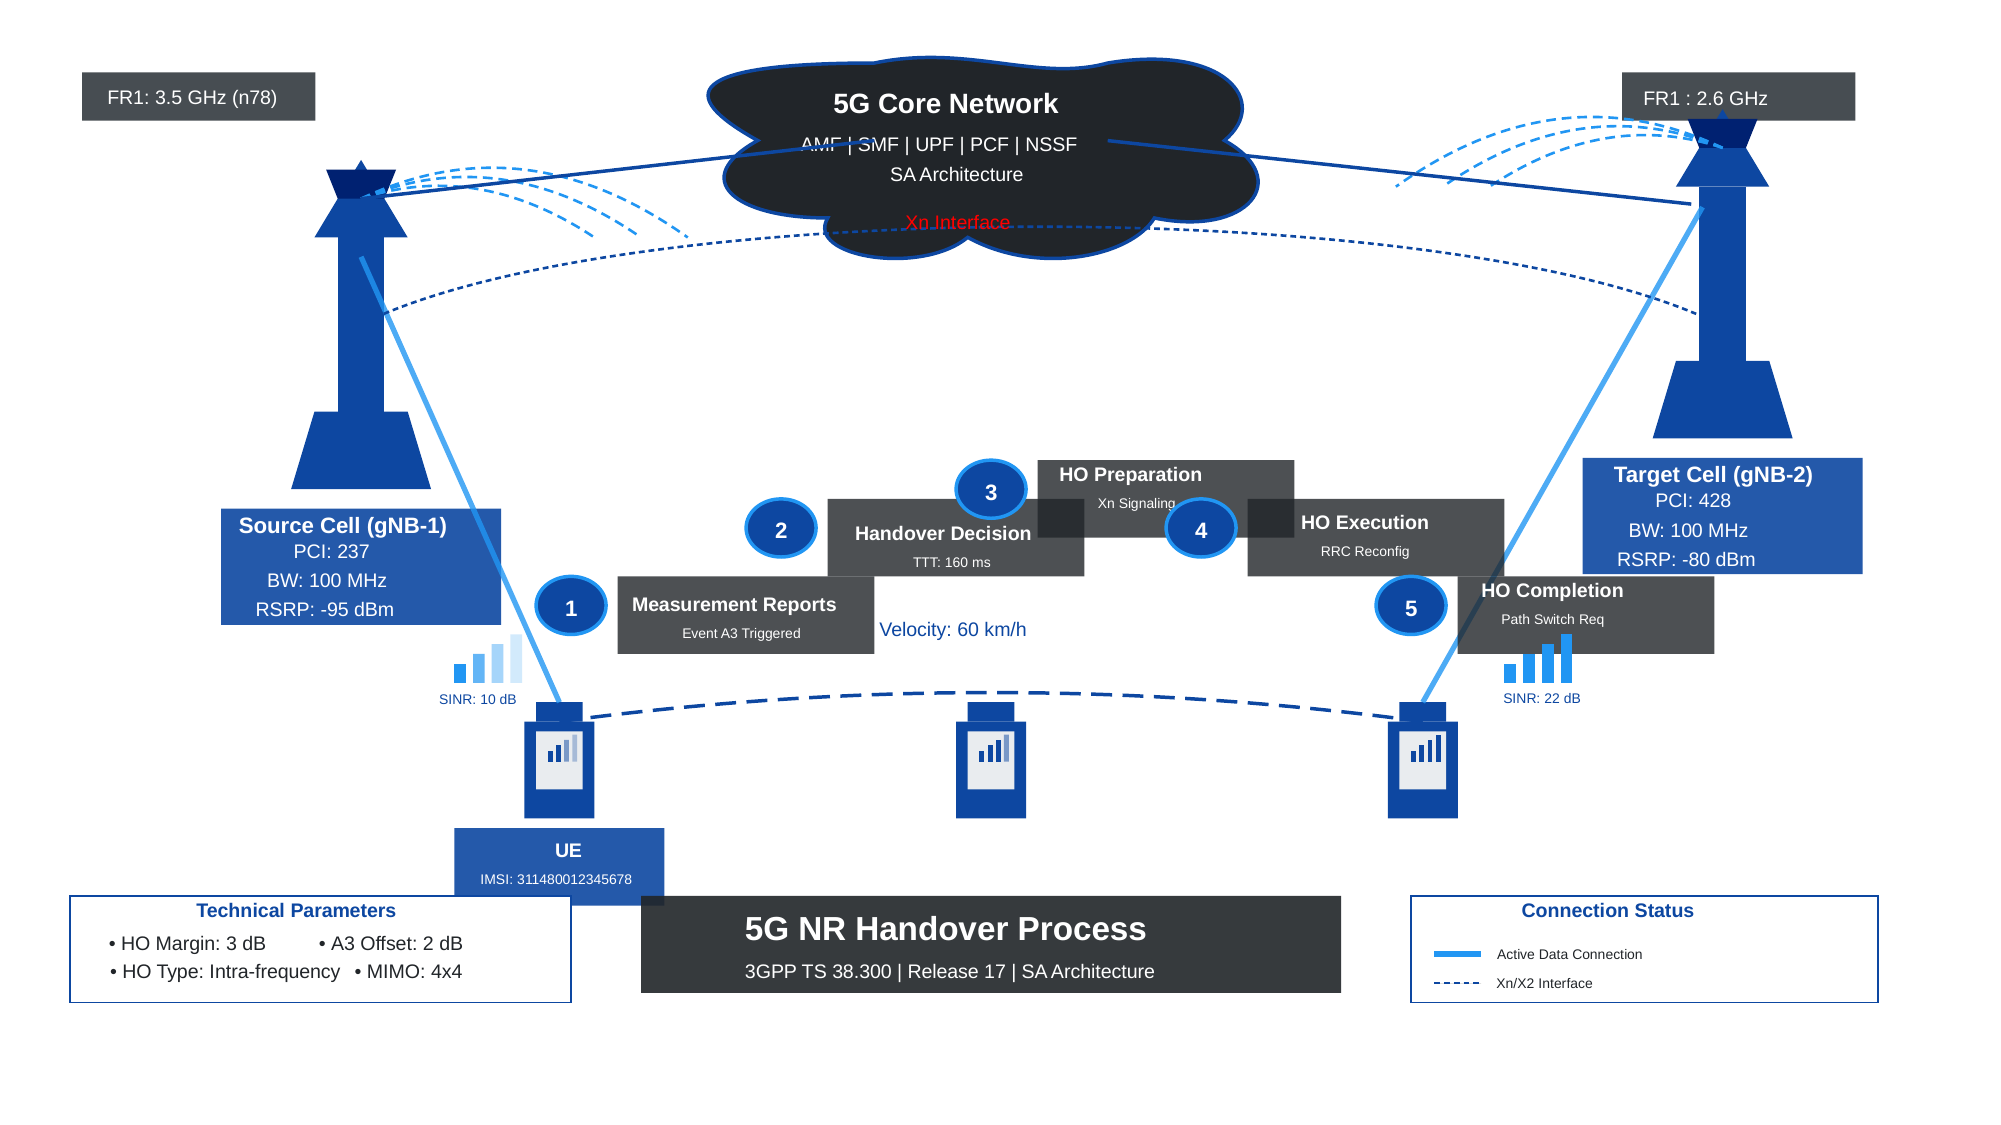

5G Core Network
AMF | SMF | UPF | PCF | NSSF
SA Architecture

FR1: 3.5 GHz (n78)
FR1 : 2.6 GHz

Target Cell (gNB-2)
PCI: 428
BW: 100 MHz
RSRP: -80 dBm

Source Cell (gNB-1)
PCI: 237
BW: 100 MHz
RSRP: -95 dBm

Xn Interface

HO Preparation
3
Xn Signaling

HO Execution
2
4
Handover Decision
RRC Reconfig
TTT: 160 ms

HO Completion
Measurement Reports
1
5
Path Switch Req
Velocity: 60 km/h
Event A3 Triggered

SINR: 10 dB

SINR: 22 dB

UE
IMSI: 311480012345678

Technical Parameters
Connection Status
5G NR Handover Process
• HO Margin: 3 dB
• A3 Offset: 2 dB
Active Data Connection

3GPP TS 38.300 | Release 17 | SA Architecture
• HO Type: Intra-frequency
• MIMO: 4x4
Xn/X2 Interface